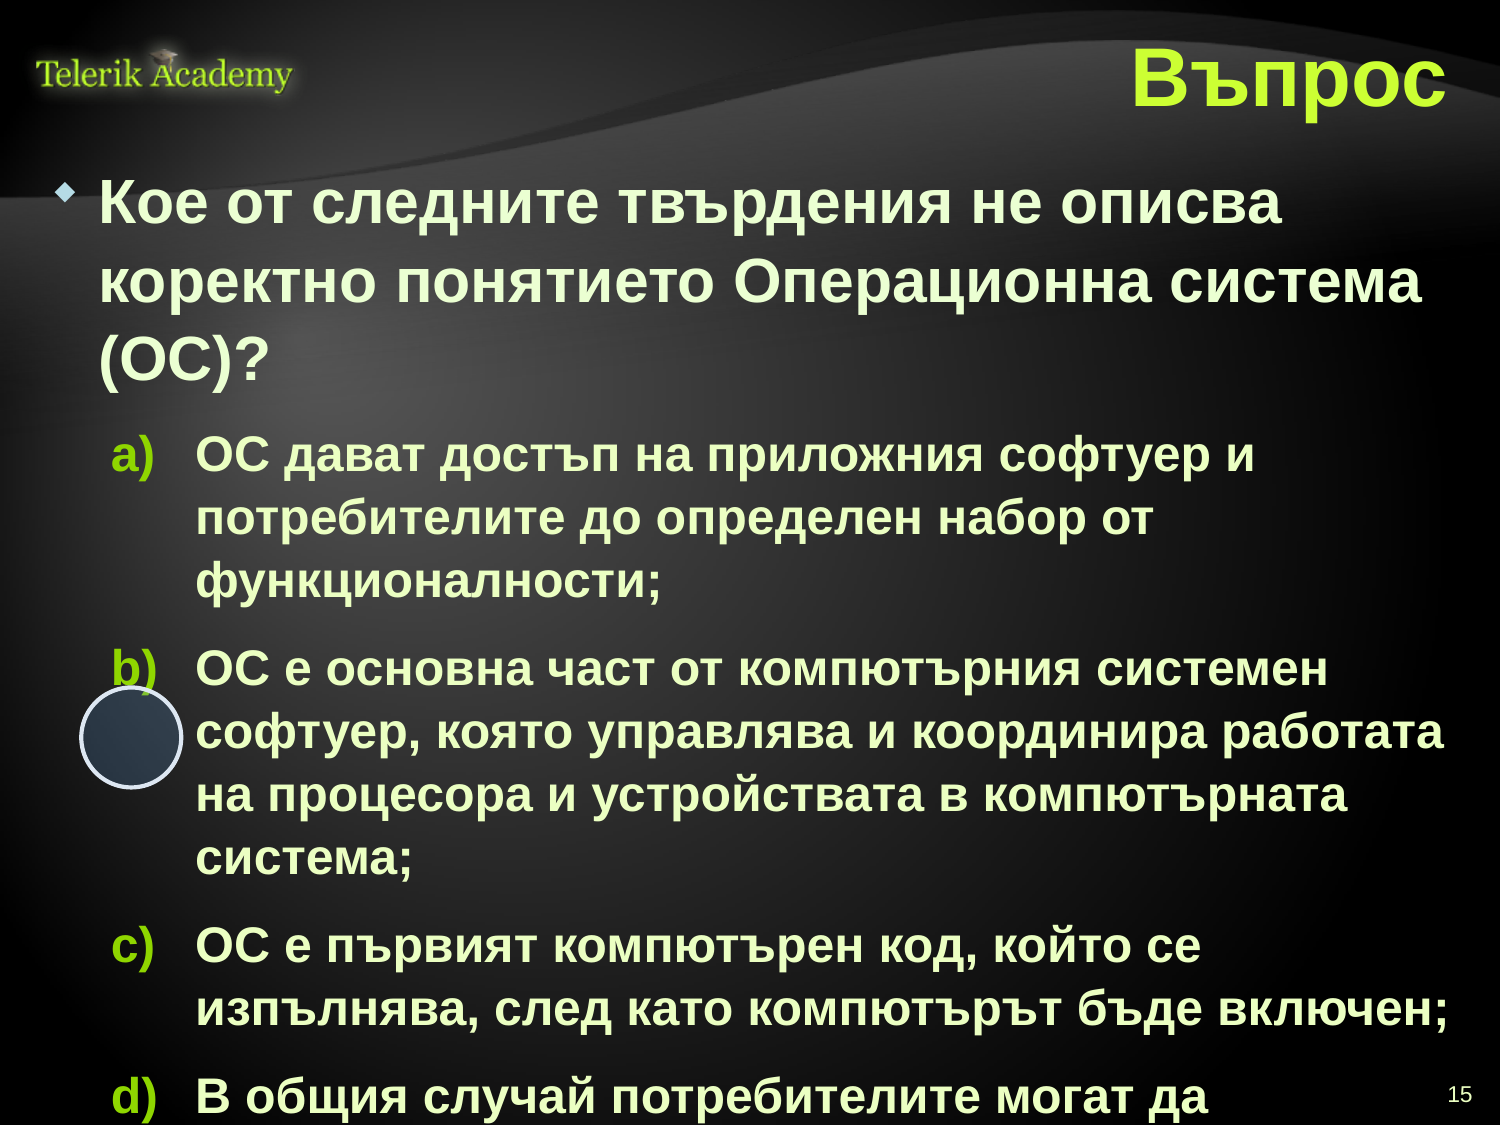

# Въпрос
Кое от следните твърдения не описва коректно понятието Операционна система (ОС)?
ОС дават достъп на приложния софтуер и потребителите до определен набор от функционалности;
ОС е основна част от компютърния системен софтуер, която управлява и координира работата на процесора и устройствата в компютърната система;
ОС е първият компютърен код, който се изпълнява, след като компютърът бъде включен;
В общия случай потребителите могат да взаимодействат с ОС чрез потребителски интерфейс – напр. интерфейс с команден ред (CLI) или графичен интерфейс (GUI).

15